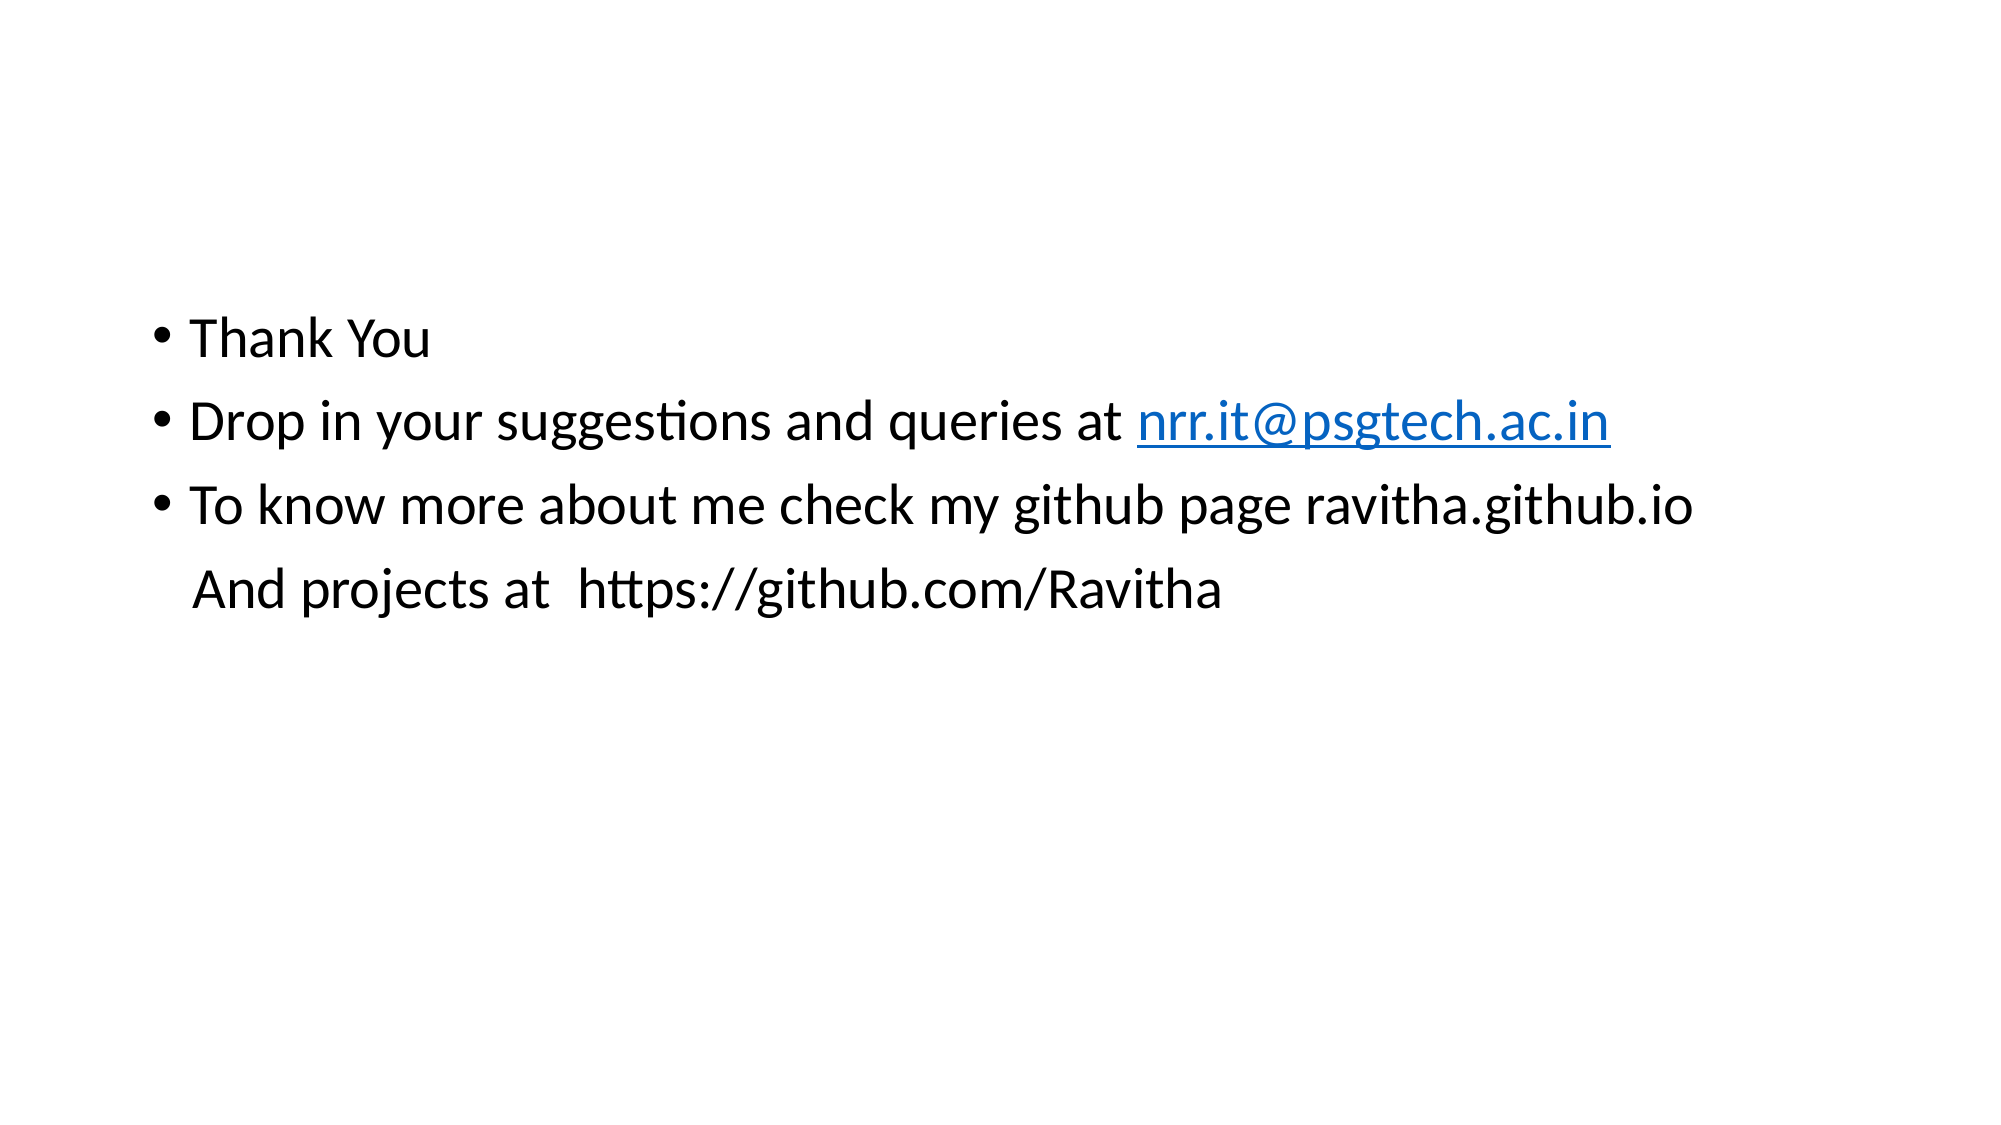

Thank You
Drop in your suggestions and queries at nrr.it@psgtech.ac.in
To know more about me check my github page ravitha.github.io
   And projects at  https://github.com/Ravitha